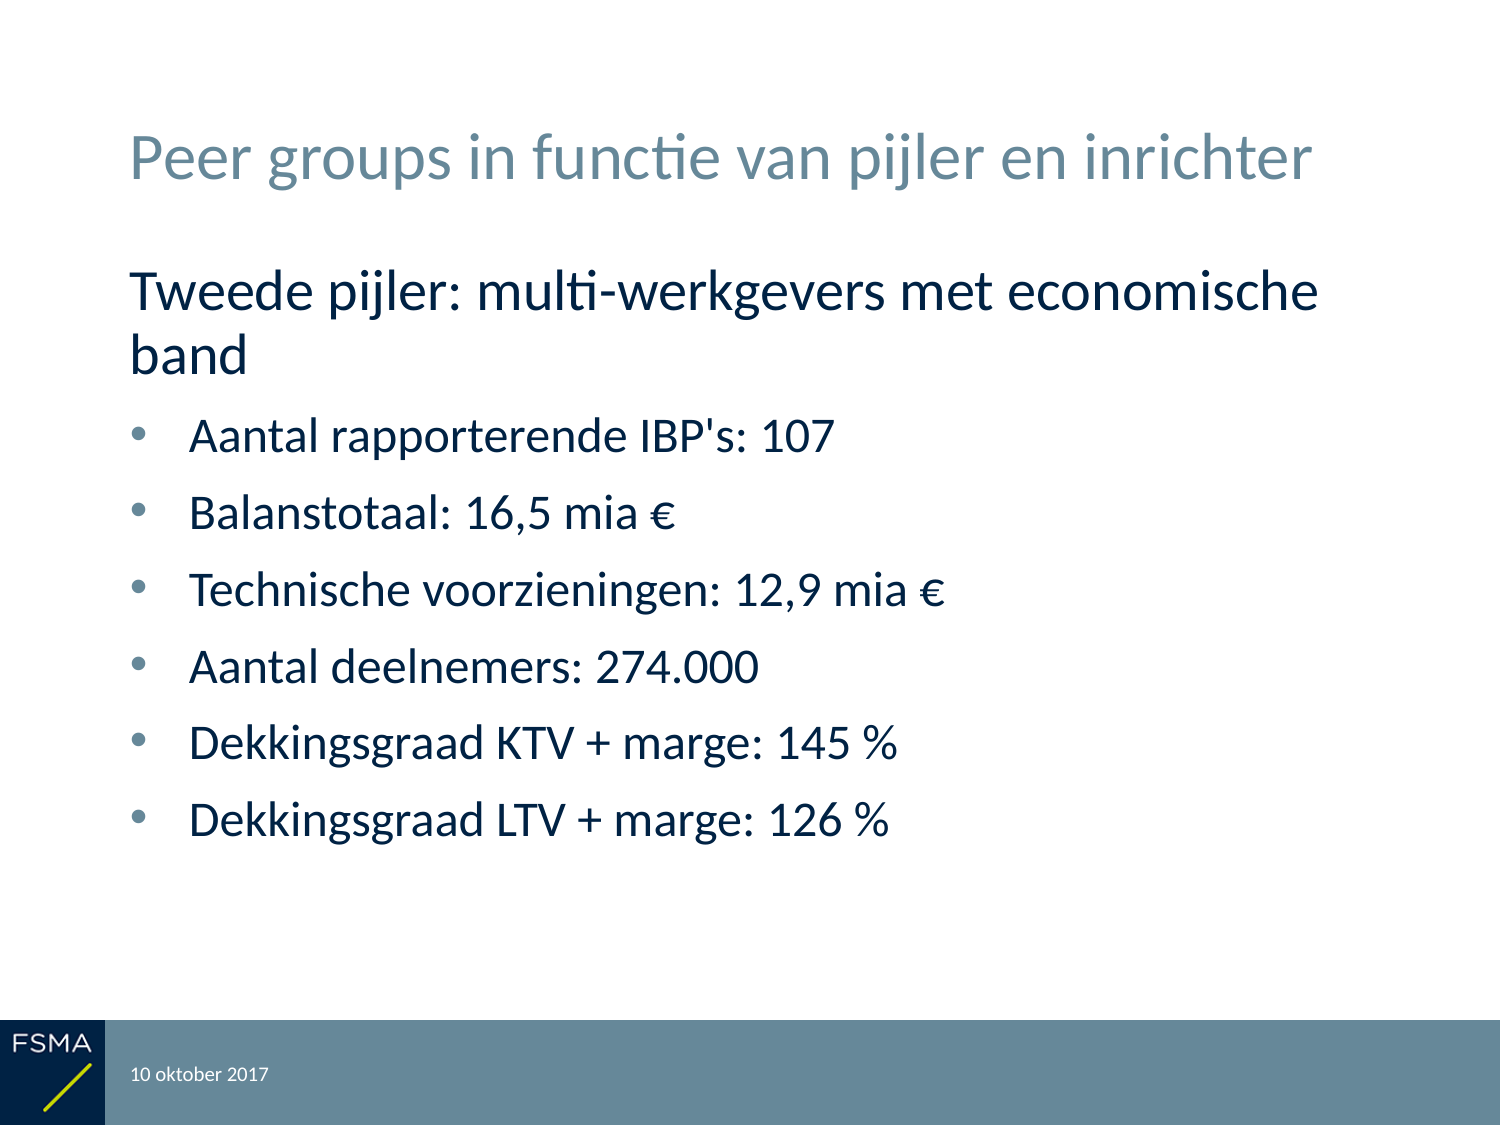

# Peer groups in functie van pijler en inrichter
Tweede pijler: multi-werkgevers met economische band
Aantal rapporterende IBP's: 107
Balanstotaal: 16,5 mia €
Technische voorzieningen: 12,9 mia €
Aantal deelnemers: 274.000
Dekkingsgraad KTV + marge: 145 %
Dekkingsgraad LTV + marge: 126 %
10 oktober 2017
Rapportering over het boekjaar 2016
23